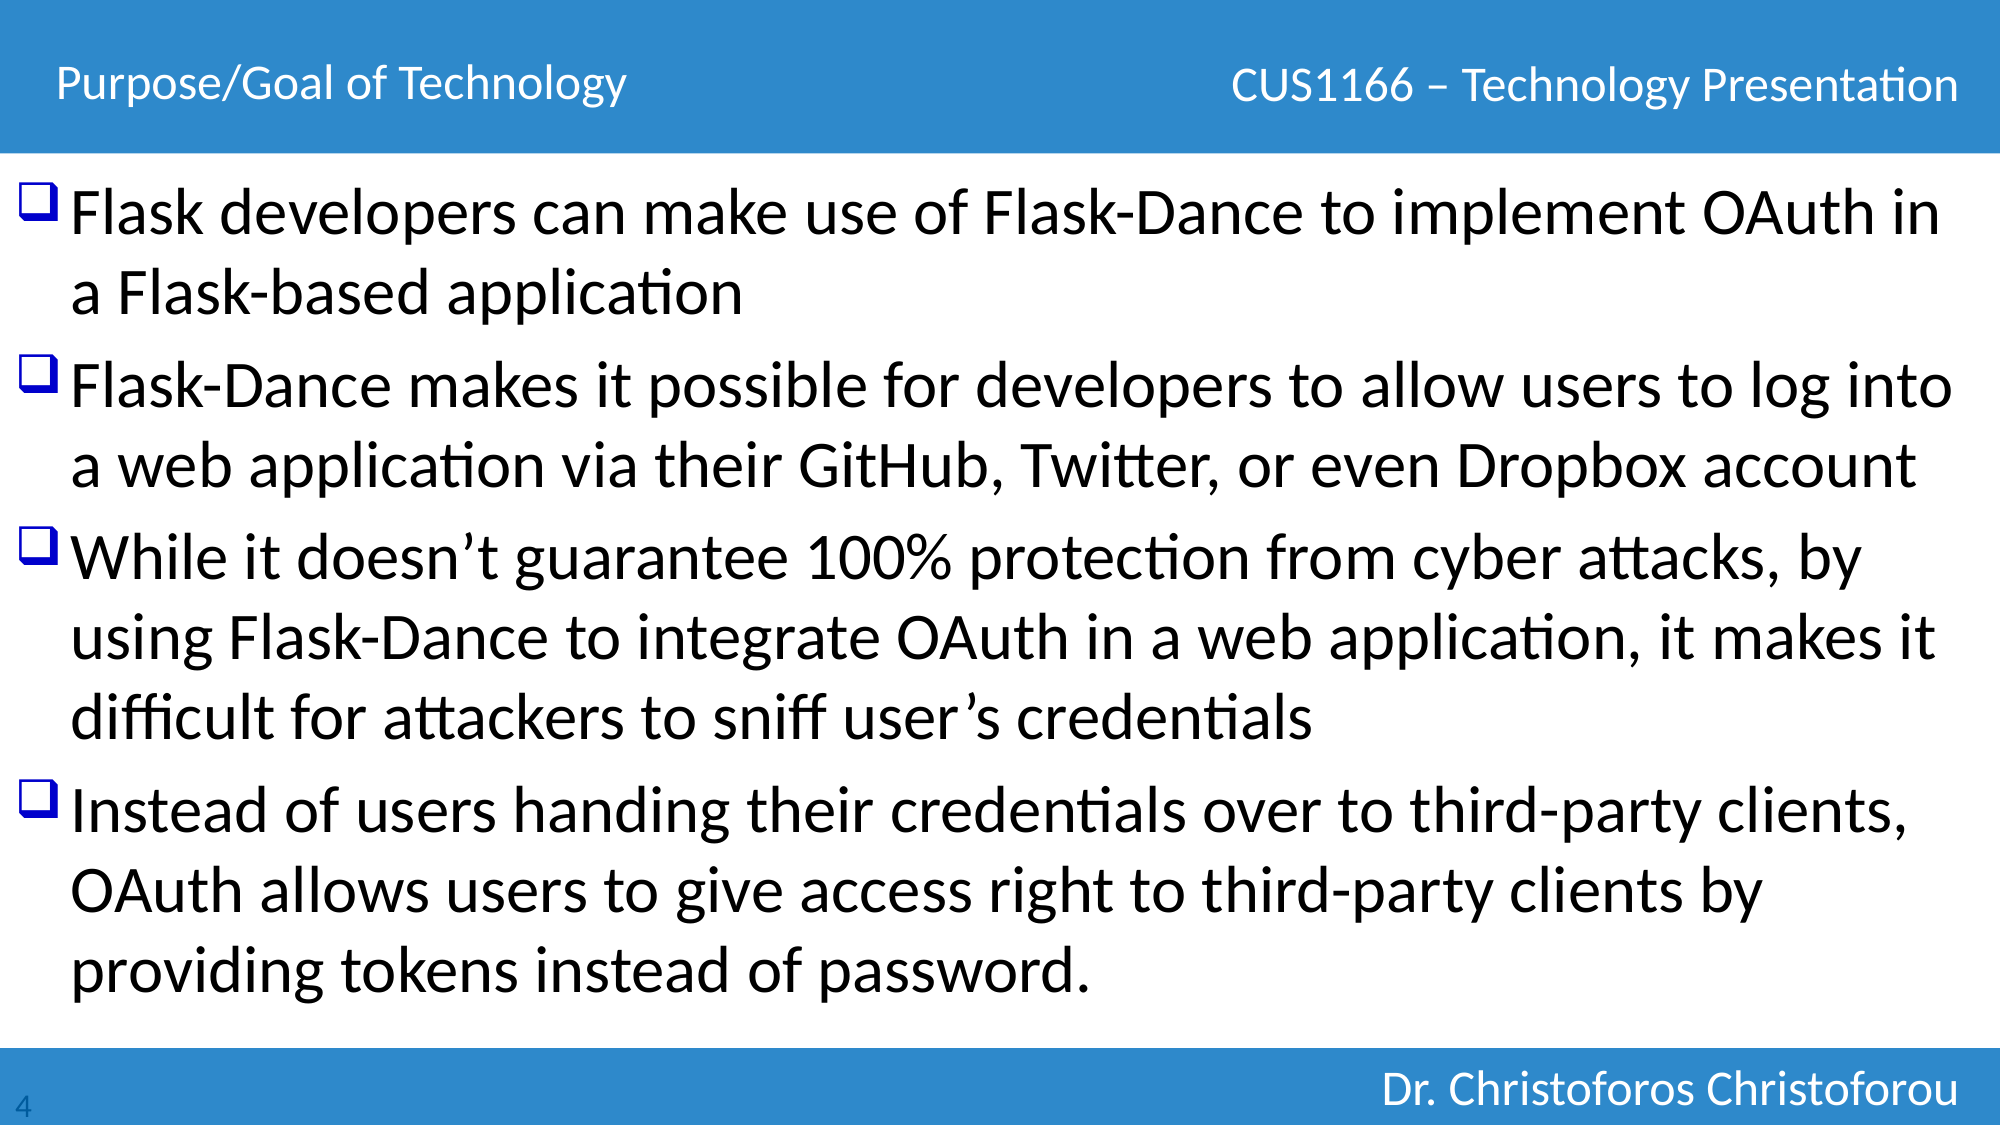

Purpose/Goal of Technology
Flask developers can make use of Flask-Dance to implement OAuth in a Flask-based application
Flask-Dance makes it possible for developers to allow users to log into a web application via their GitHub, Twitter, or even Dropbox account
While it doesn’t guarantee 100% protection from cyber attacks, by using Flask-Dance to integrate OAuth in a web application, it makes it difficult for attackers to sniff user’s credentials
Instead of users handing their credentials over to third-party clients, OAuth allows users to give access right to third-party clients by providing tokens instead of password.